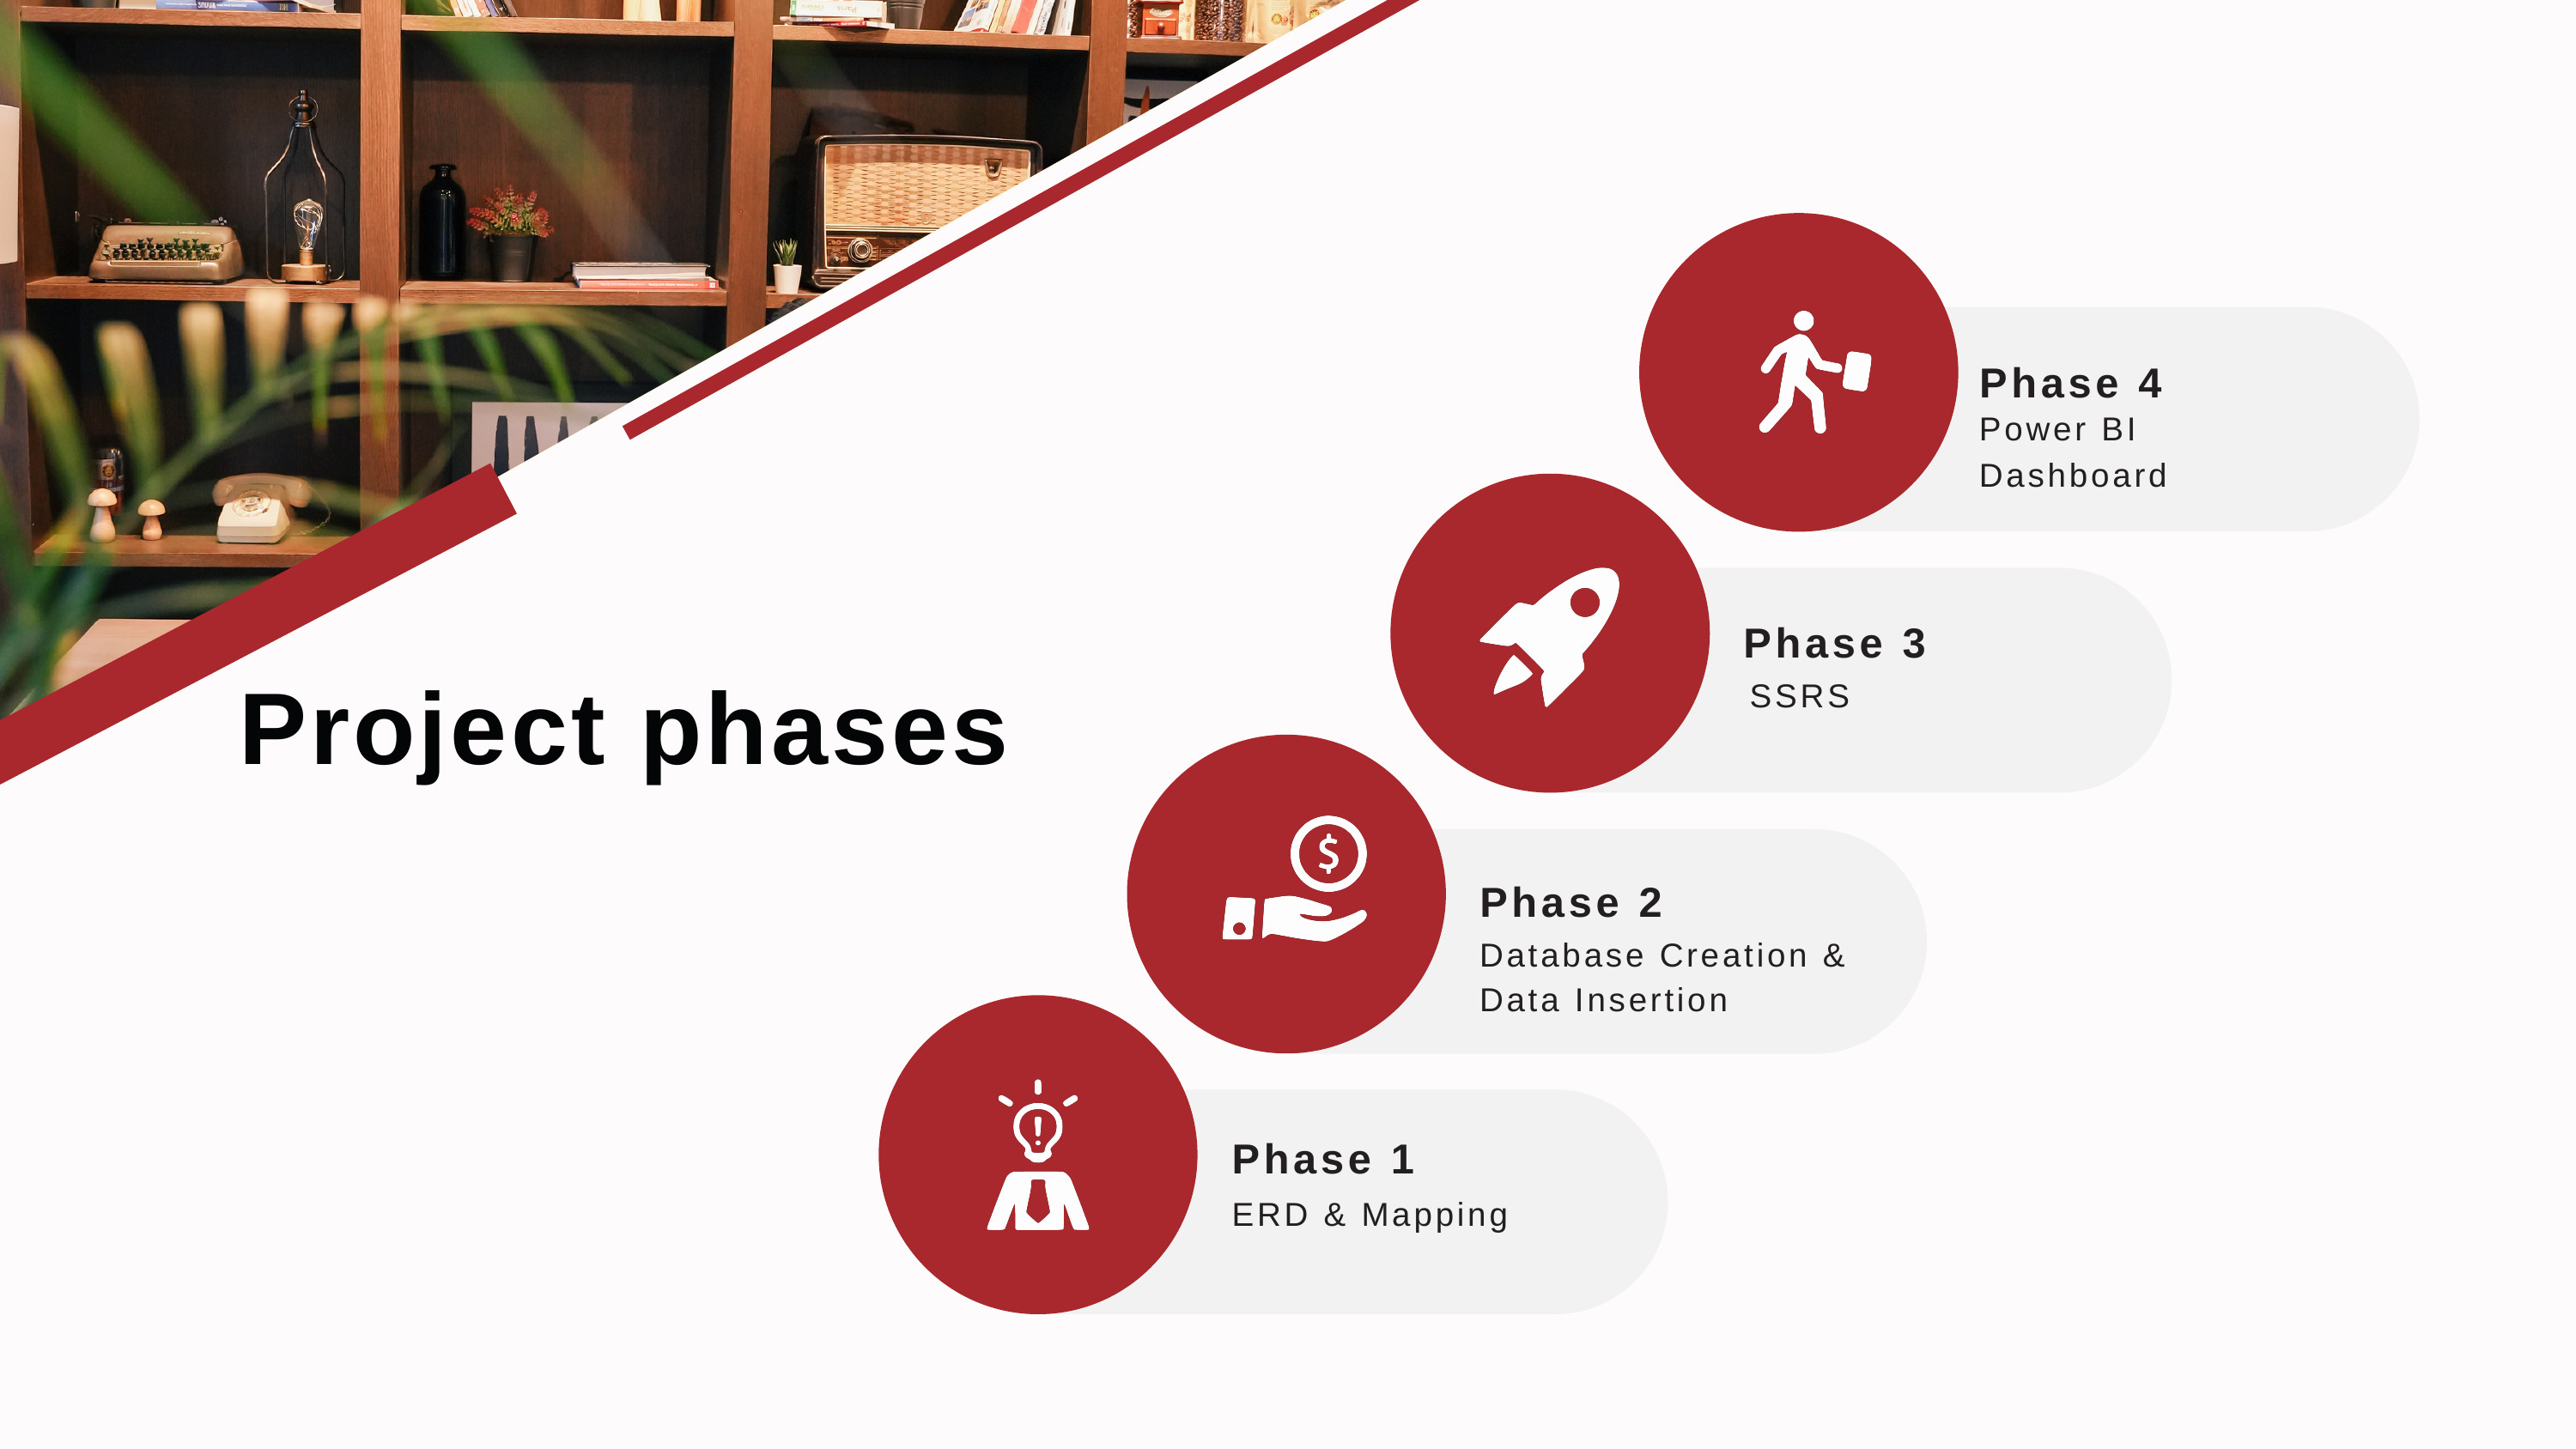

Phase 4
Power BI
Dashboard

Phase 3
SSRS
Project phases

Phase 2
Database Creation & Data Insertion

Phase 1
ERD & Mapping